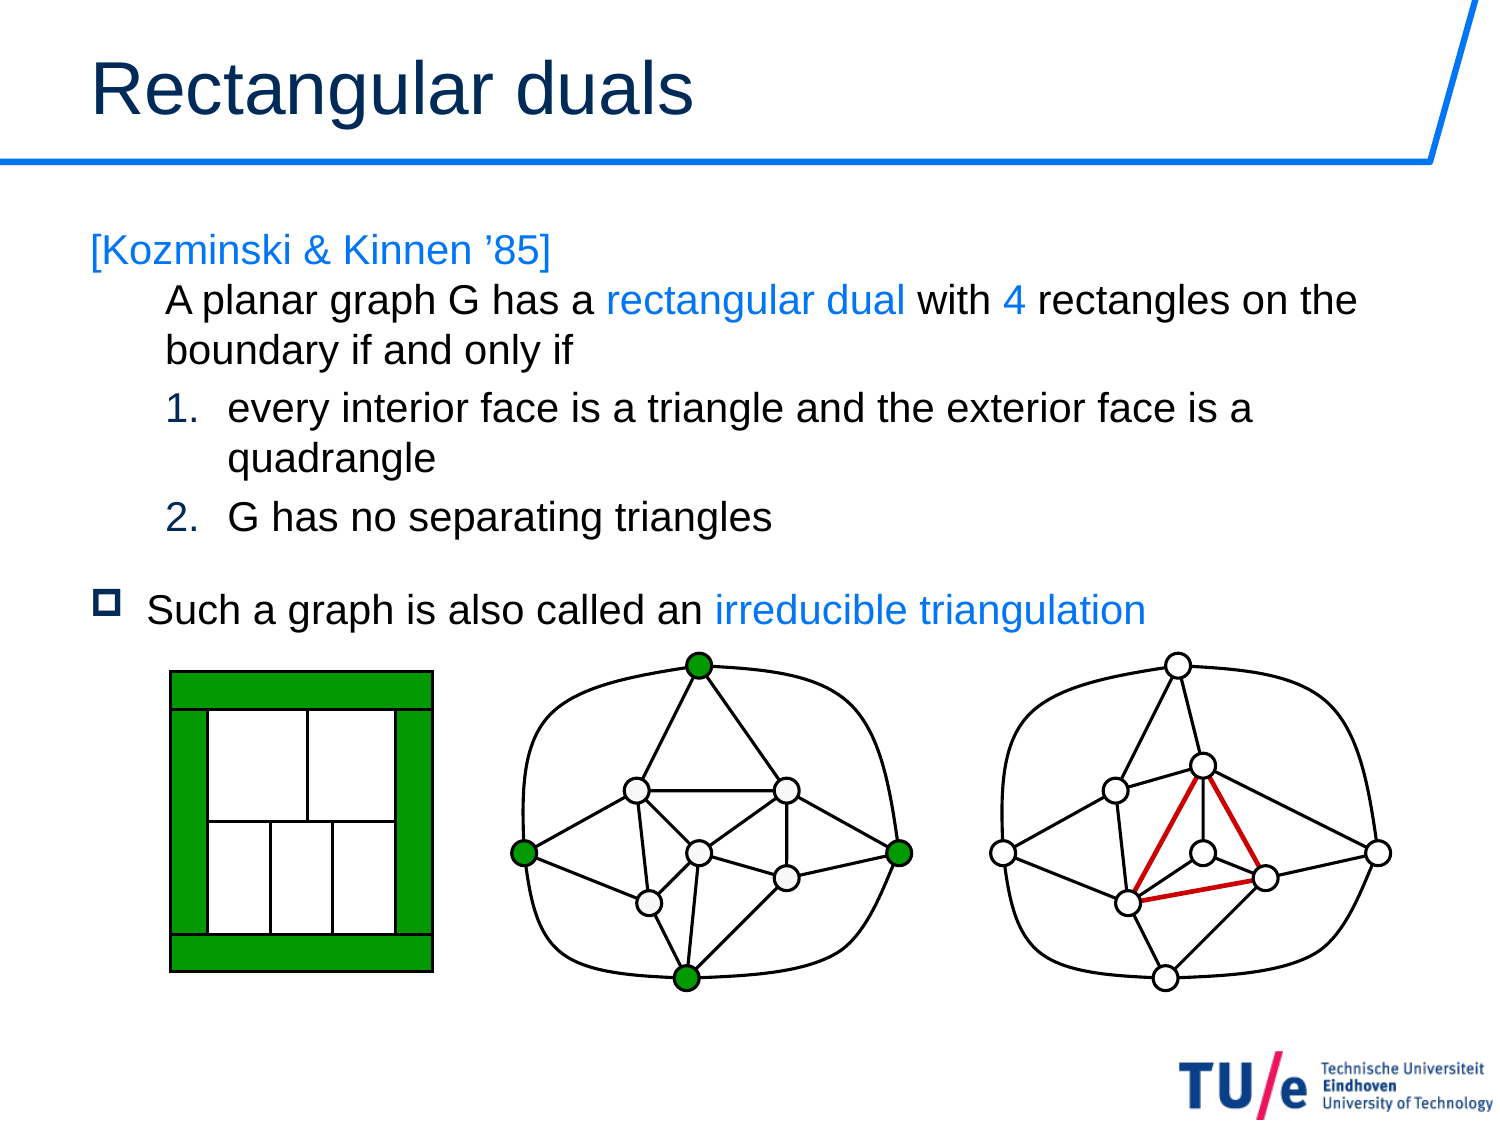

# Rectangular duals
[Kozminski & Kinnen ’85]
A planar graph G has a rectangular dual with 4 rectangles on the boundary if and only if
every interior face is a triangle and the exterior face is a quadrangle
G has no separating triangles

Such a graph is also called an irreducible triangulation